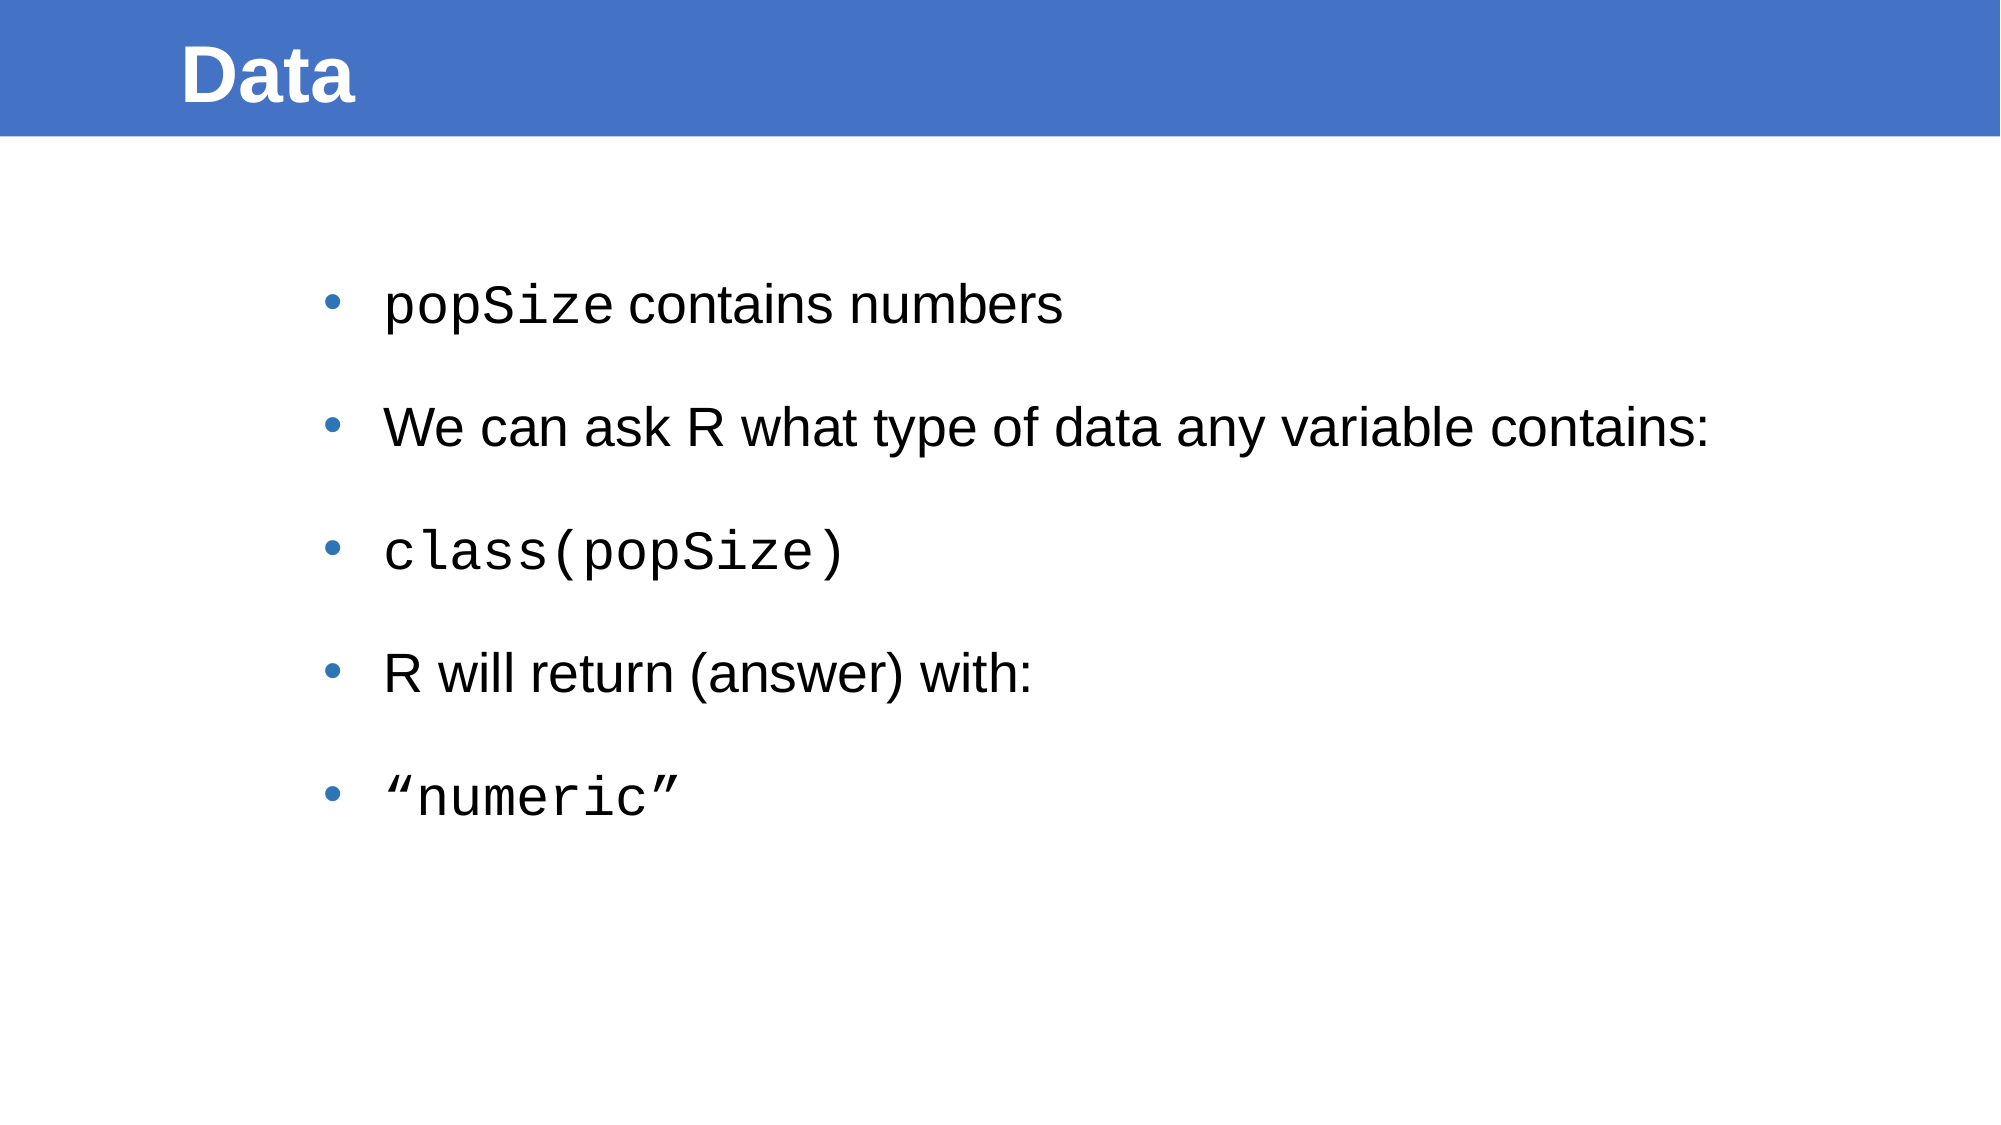

Data
popSize contains numbers
We can ask R what type of data any variable contains:
class(popSize)
R will return (answer) with:
“numeric”